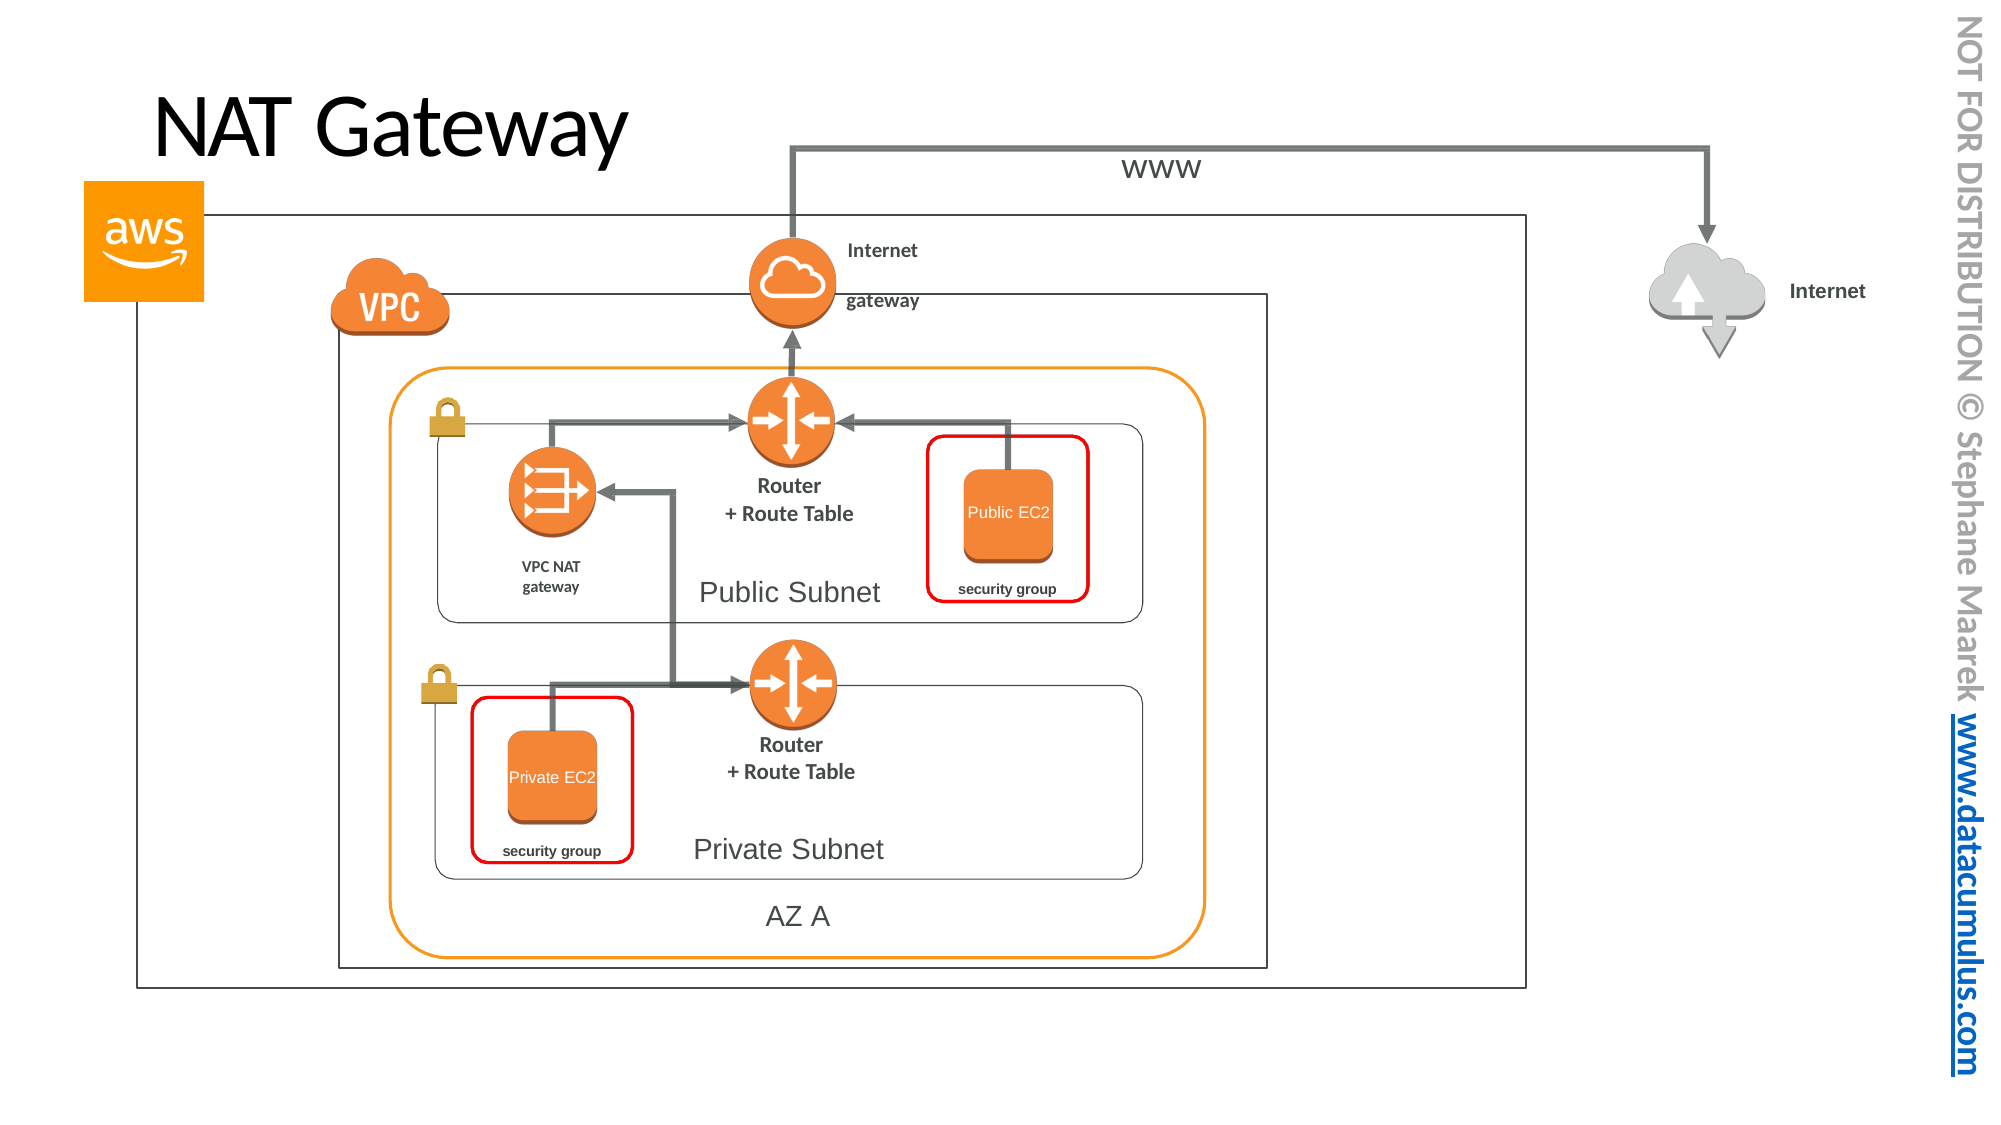

NOT FOR DISTRIBUTION © Stephane Maarek www.datacumulus.com
# NAT Gateway
www

Internet  gateway

Internet

Router
+ Route Table

Public EC2
VPC NAT
gateway
Public Subnet
security group

Router
+ Route Table

Private EC2
Private Subnet
security group
AZ A
© Stephane Maarek